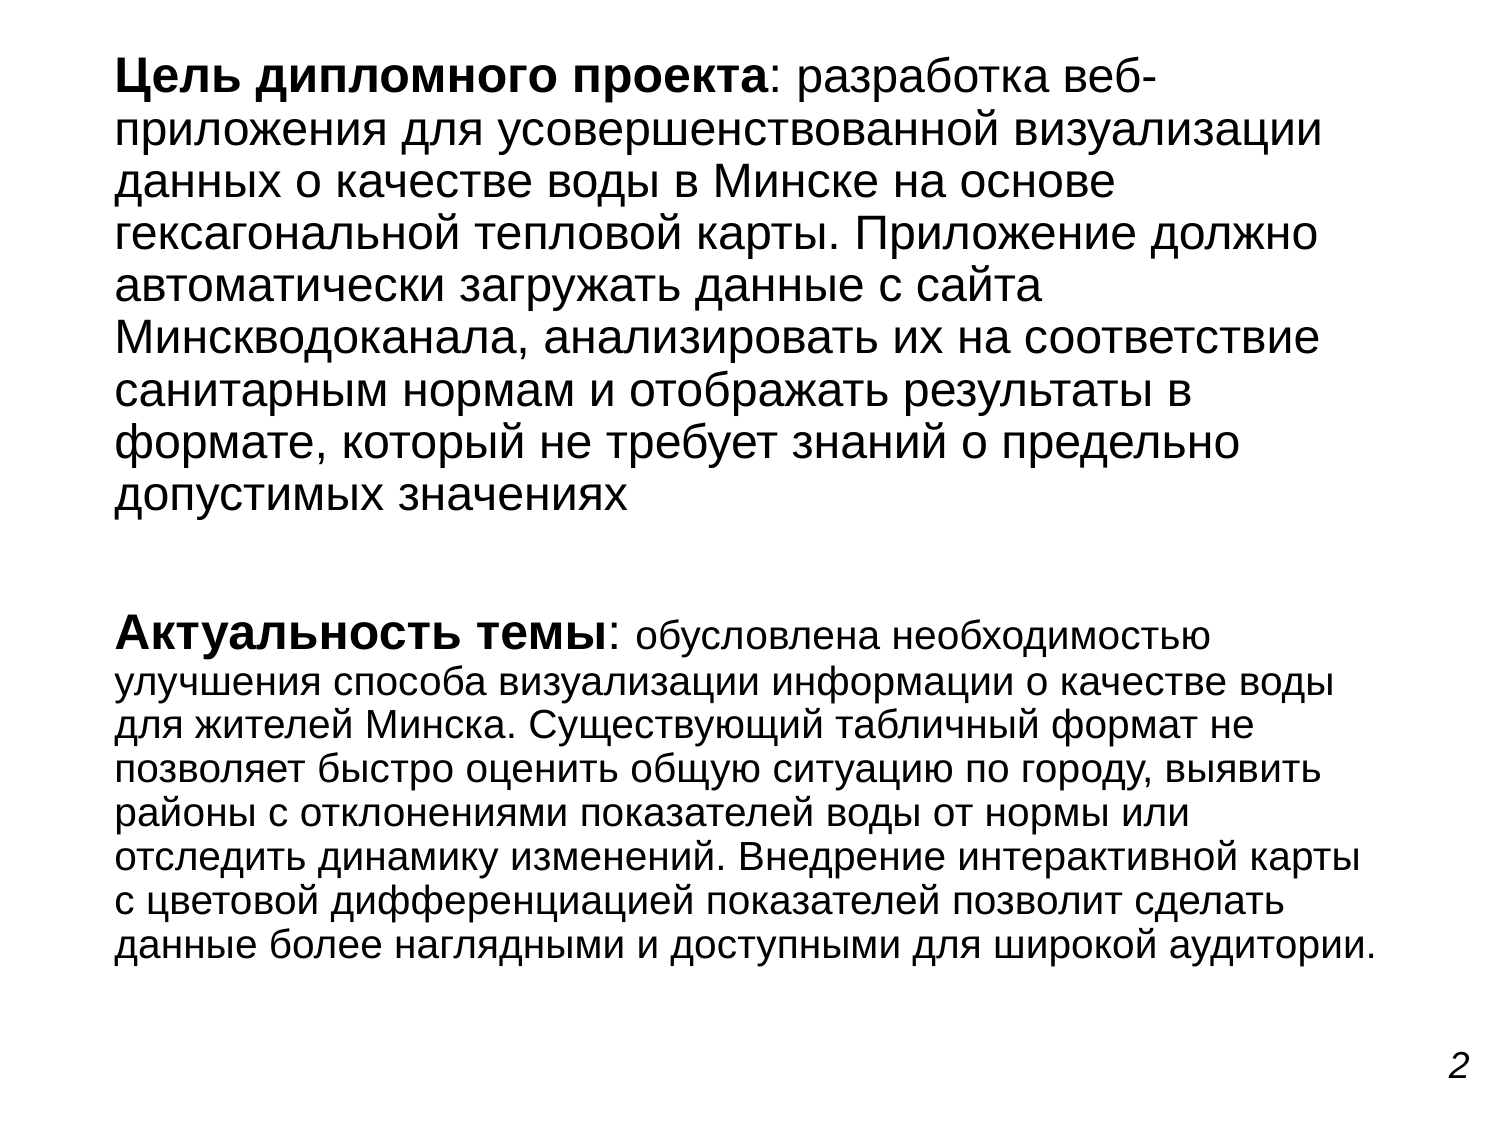

Цель дипломного проекта: разработка веб-приложения для усовершенствованной визуализации данных о качестве воды в Минске на основе гексагональной тепловой карты. Приложение должно автоматически загружать данные с сайта Минскводоканала, анализировать их на соответствие санитарным нормам и отображать результаты в формате, который не требует знаний о предельно допустимых значениях

Актуальность темы: обусловлена необходимостью улучшения способа визуализации информации о качестве воды для жителей Минска. Существующий табличный формат не позволяет быстро оценить общую ситуацию по городу, выявить районы с отклонениями показателей воды от нормы или отследить динамику изменений. Внедрение интерактивной карты с цветовой дифференциацией показателей позволит сделать данные более наглядными и доступными для широкой аудитории.
2